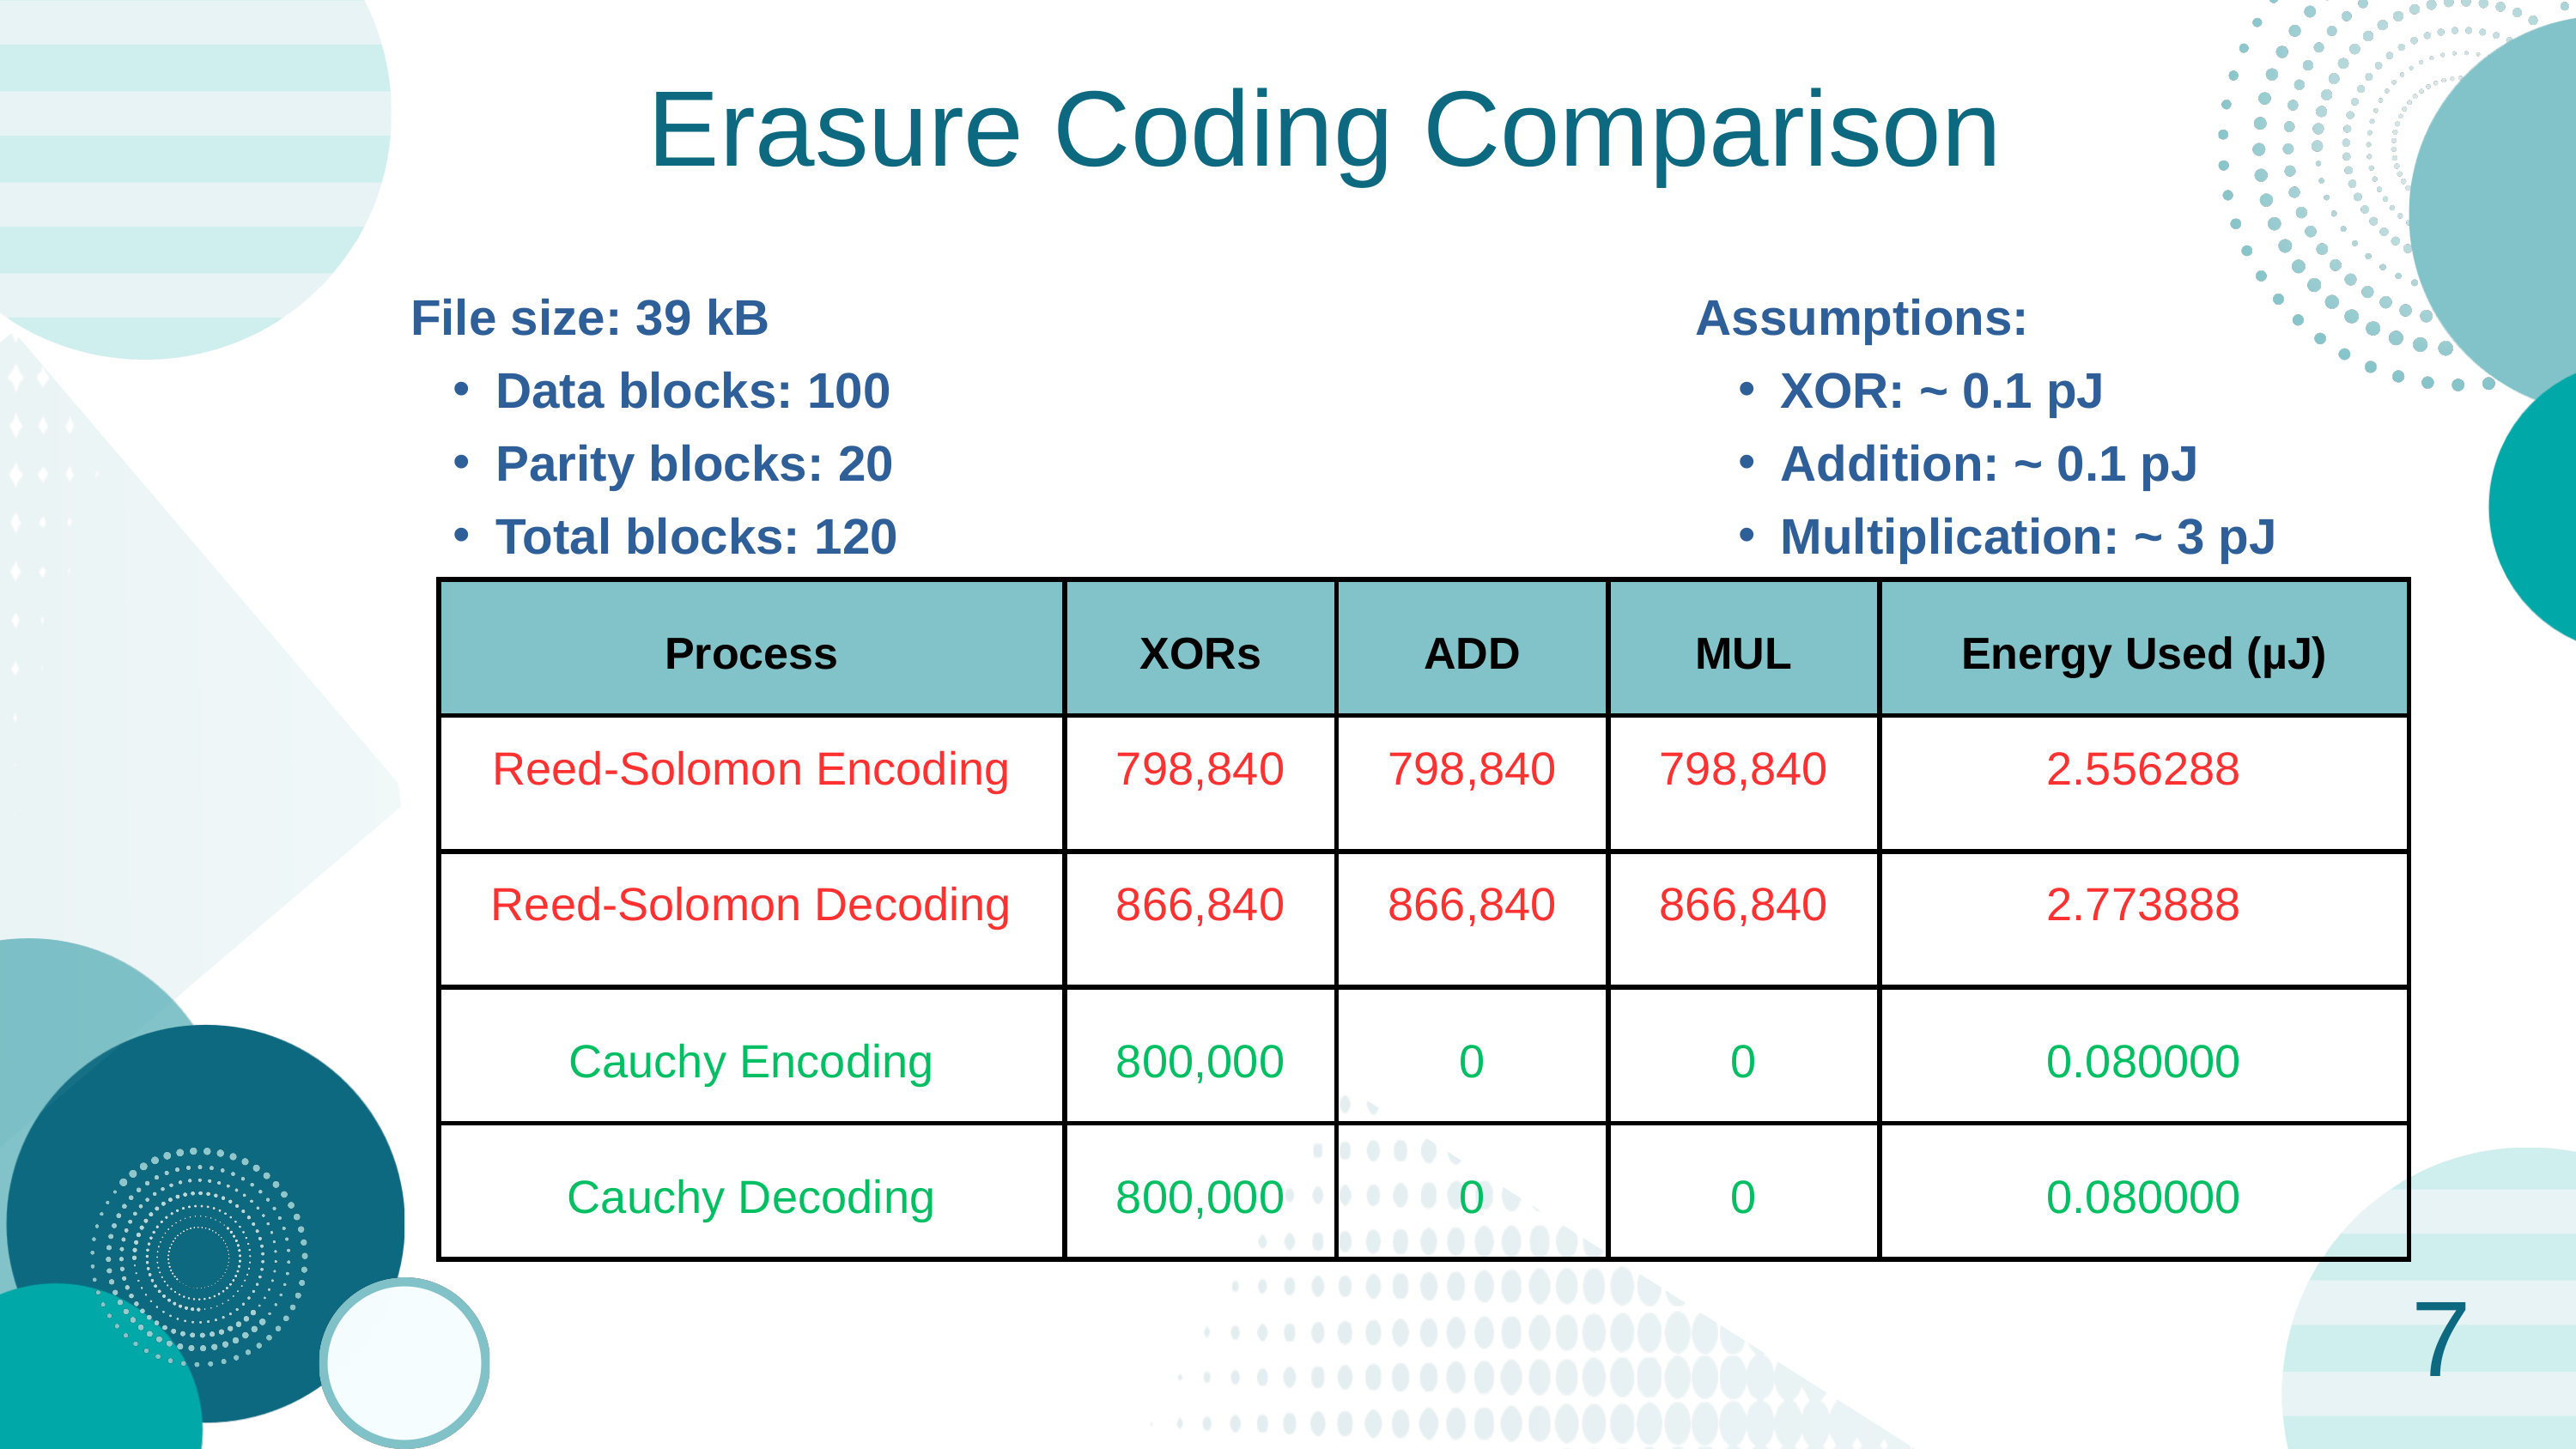

Erasure Coding Comparison
File size: 39 kB
Data blocks: 100
Parity blocks: 20
Total blocks: 120
Assumptions:
XOR: ~ 0.1 pJ
Addition: ~ 0.1 pJ
Multiplication: ~ 3 pJ
| Process | XORs | ADD | MUL | Energy Used (µJ) |
| --- | --- | --- | --- | --- |
| Reed-Solomon Encoding | 798,840 | 798,840 | 798,840 | 2.556288 |
| Reed-Solomon Decoding | 866,840 | 866,840 | 866,840 | 2.773888 |
| Cauchy Encoding | 800,000 | 0 | 0 | 0.080000 |
| Cauchy Decoding | 800,000 | 0 | 0 | 0.080000 |

7